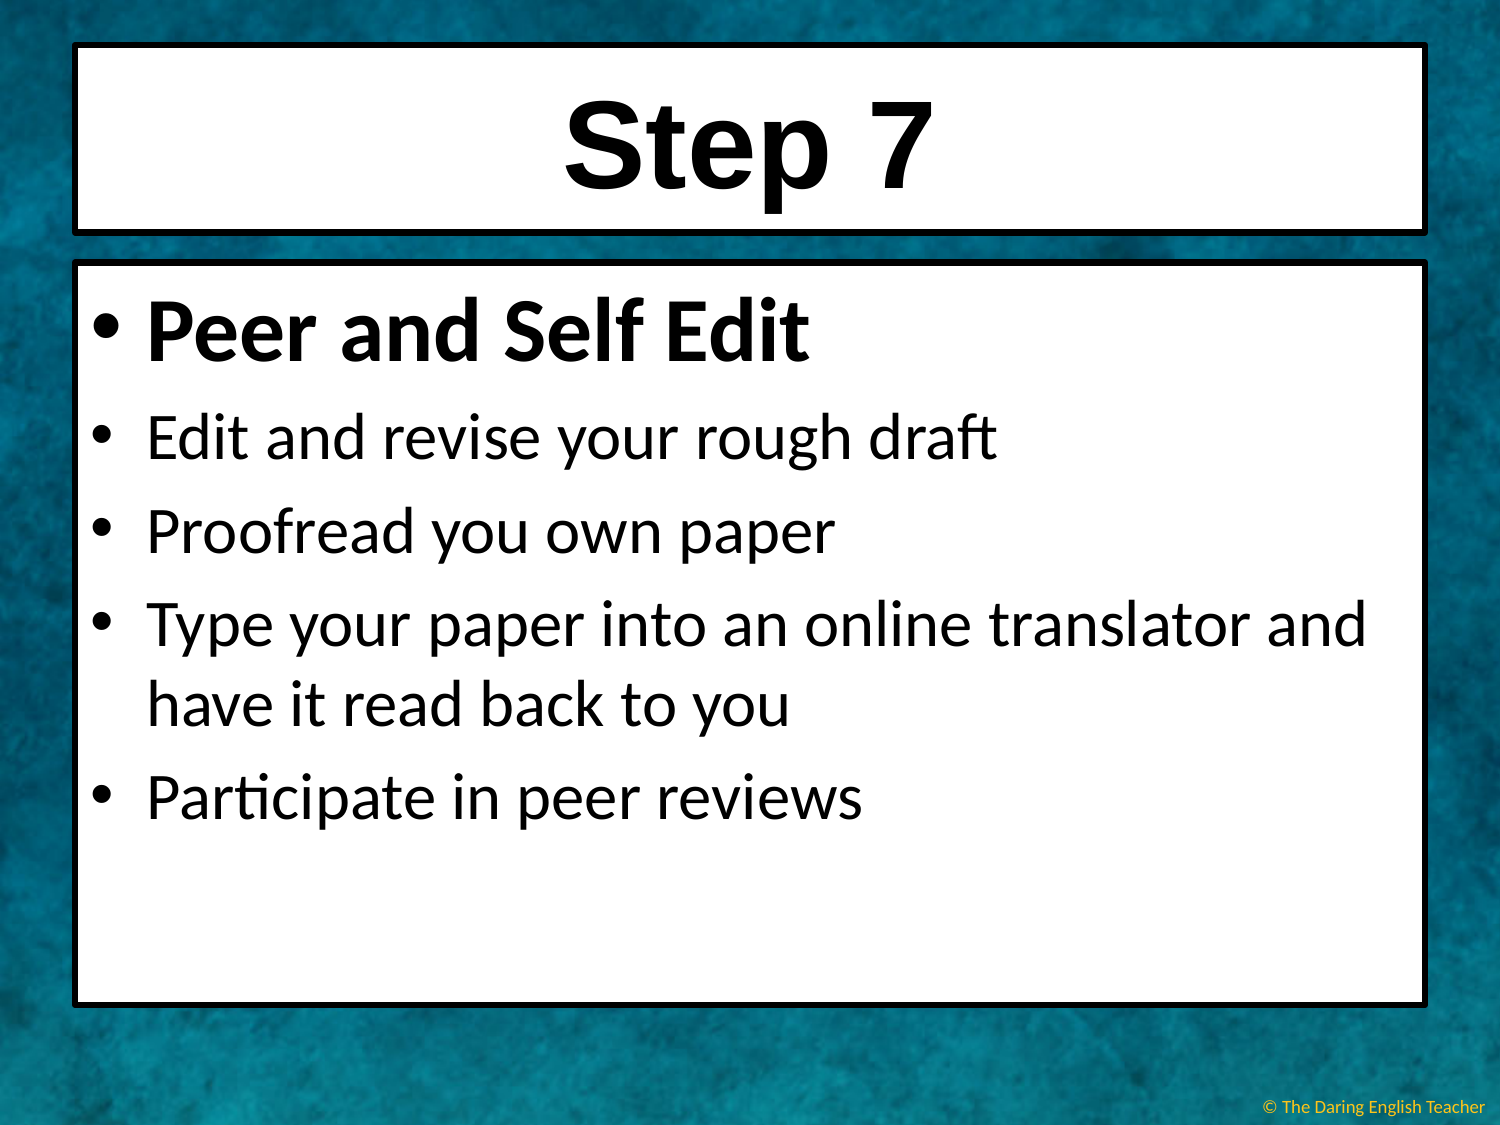

# Step 7
Peer and Self Edit
Edit and revise your rough draft
Proofread you own paper
Type your paper into an online translator and have it read back to you
Participate in peer reviews